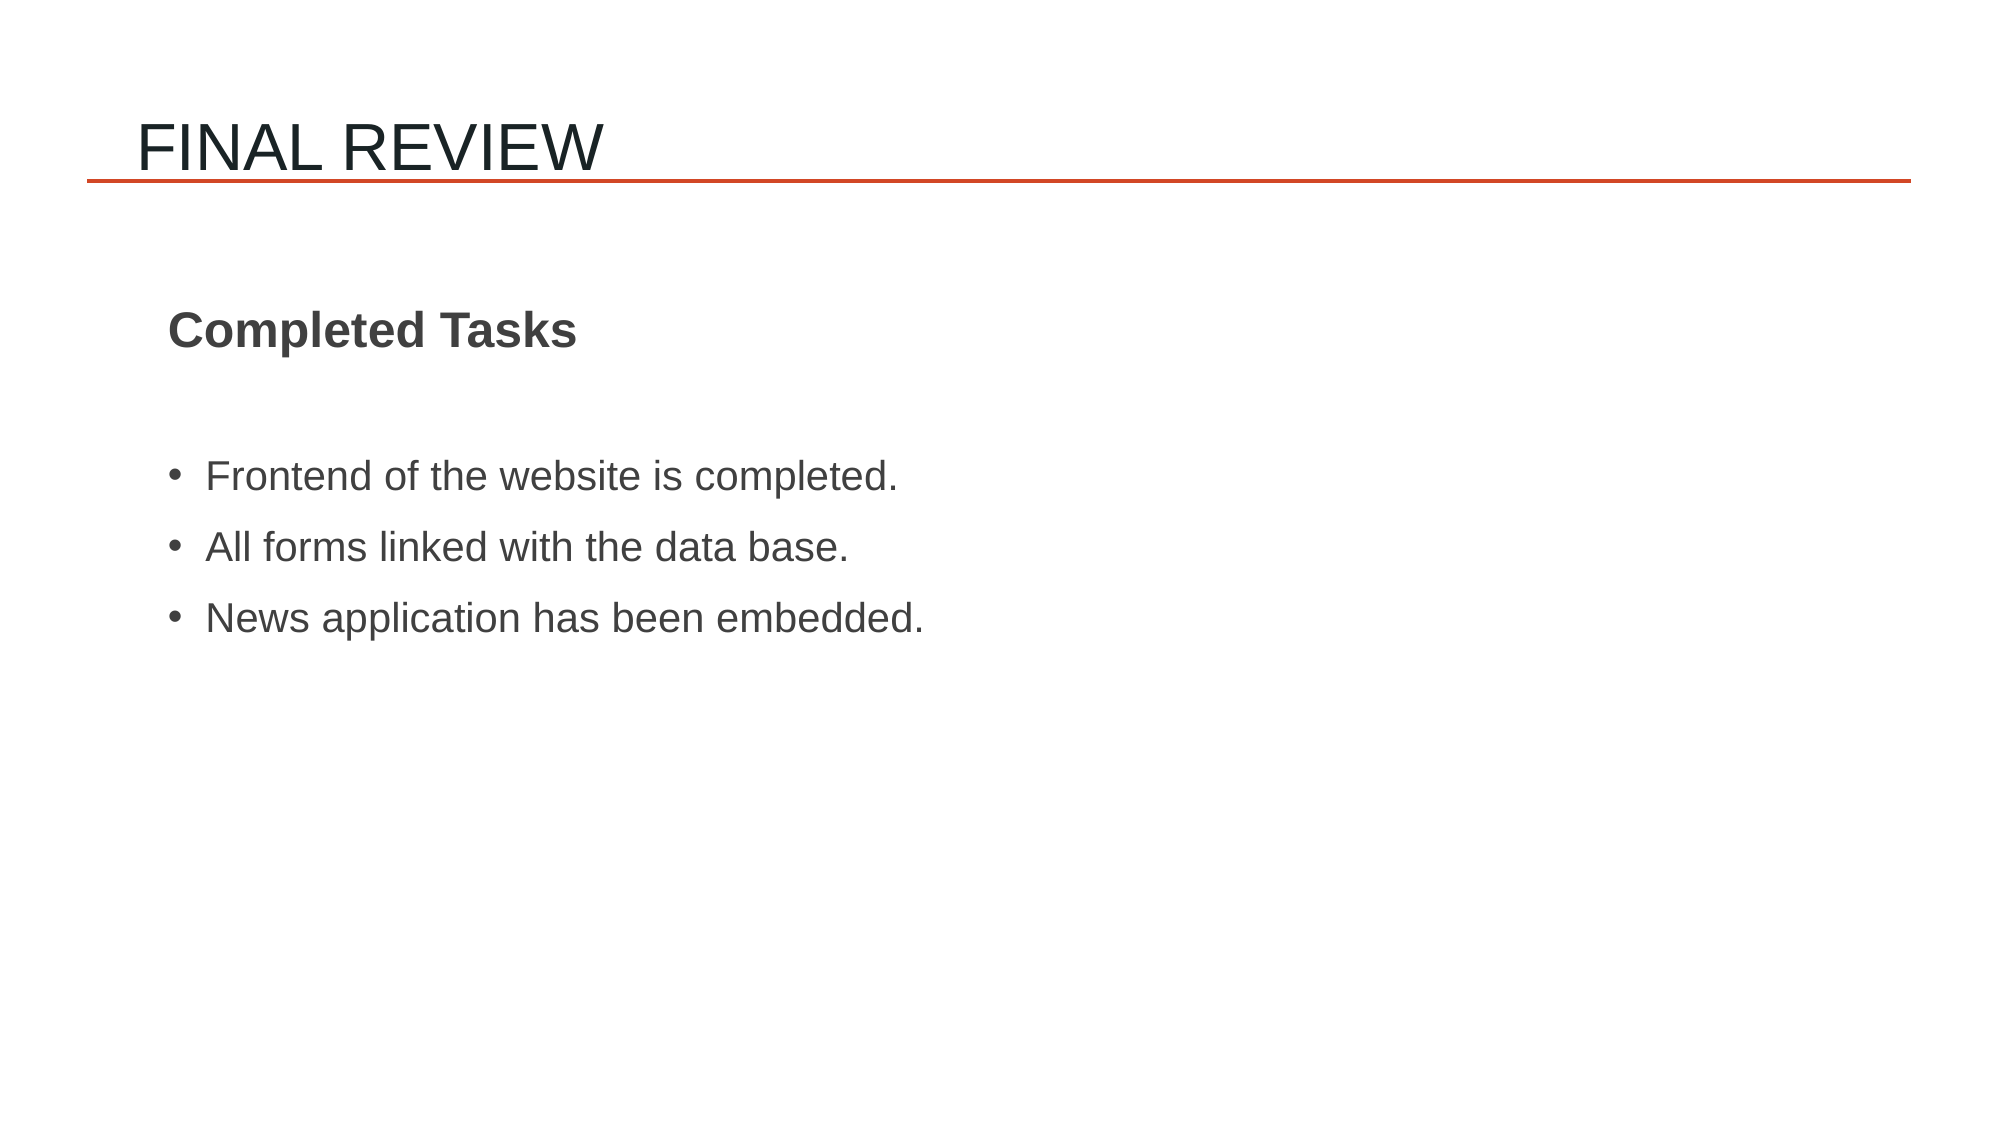

# FINAL REVIEW
Completed Tasks

Frontend of the website is completed.
All forms linked with the data base.
News application has been embedded.